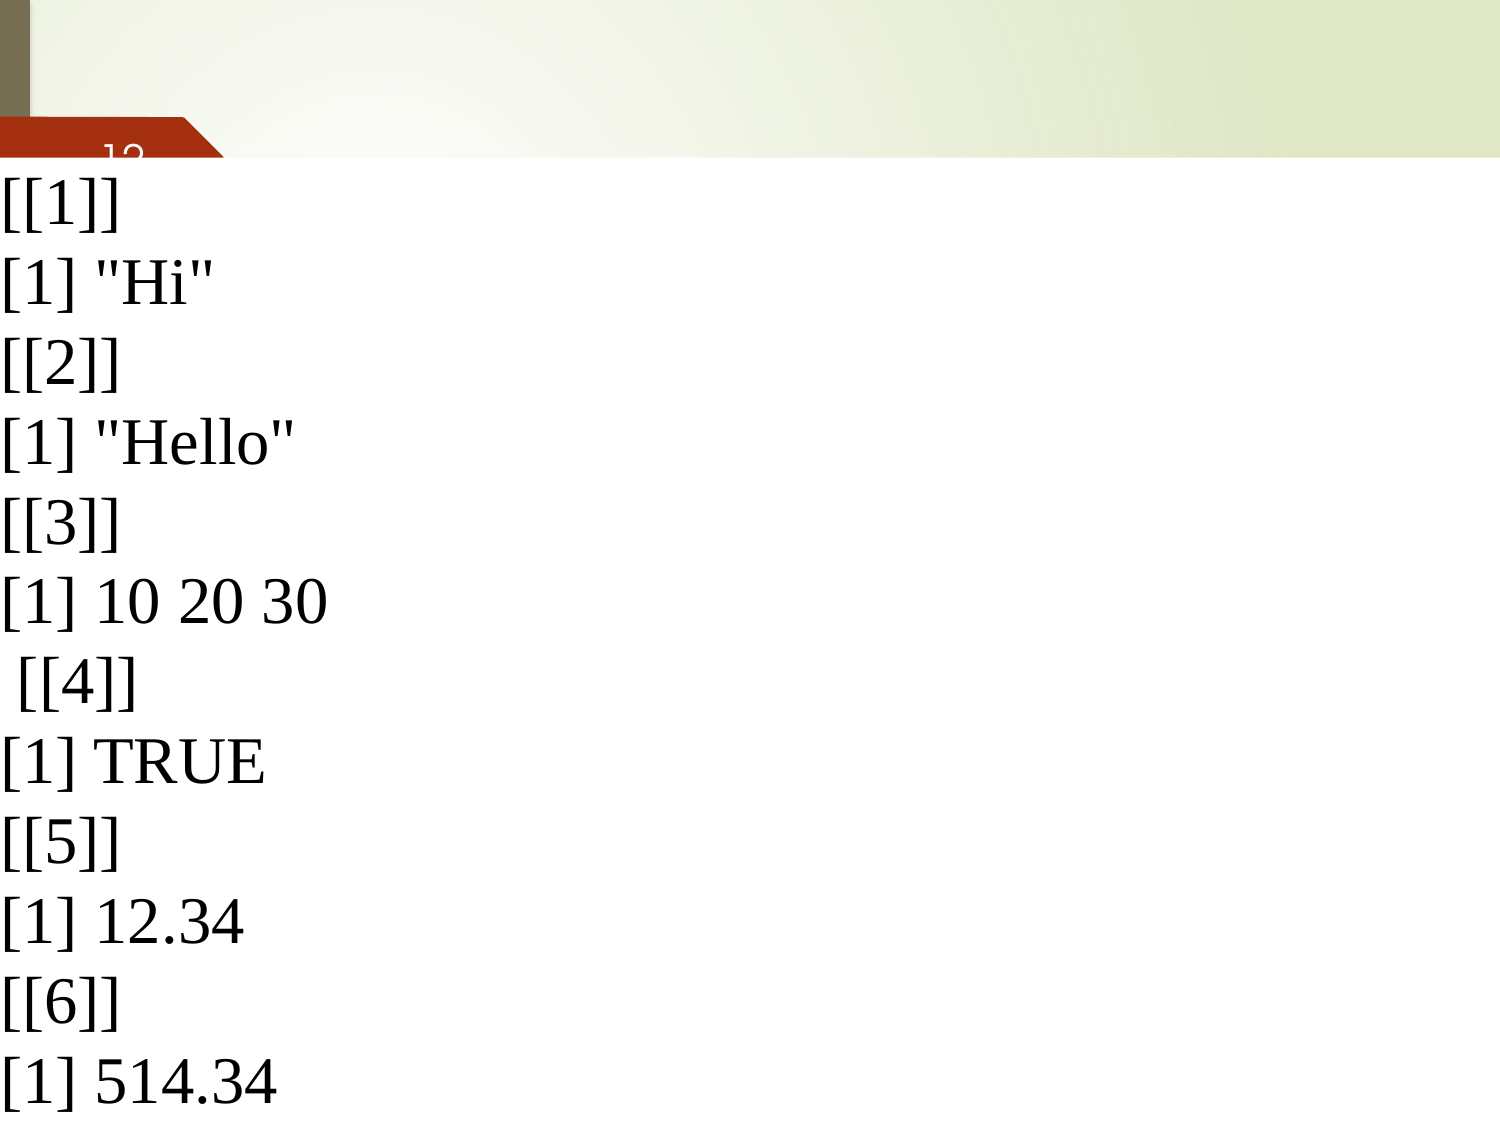

#
125
[[1]]
[1] "Hi"
[[2]]
[1] "Hello"
[[3]]
[1] 10 20 30
 [[4]]
[1] TRUE
[[5]]
[1] 12.34
[[6]]
[1] 514.34